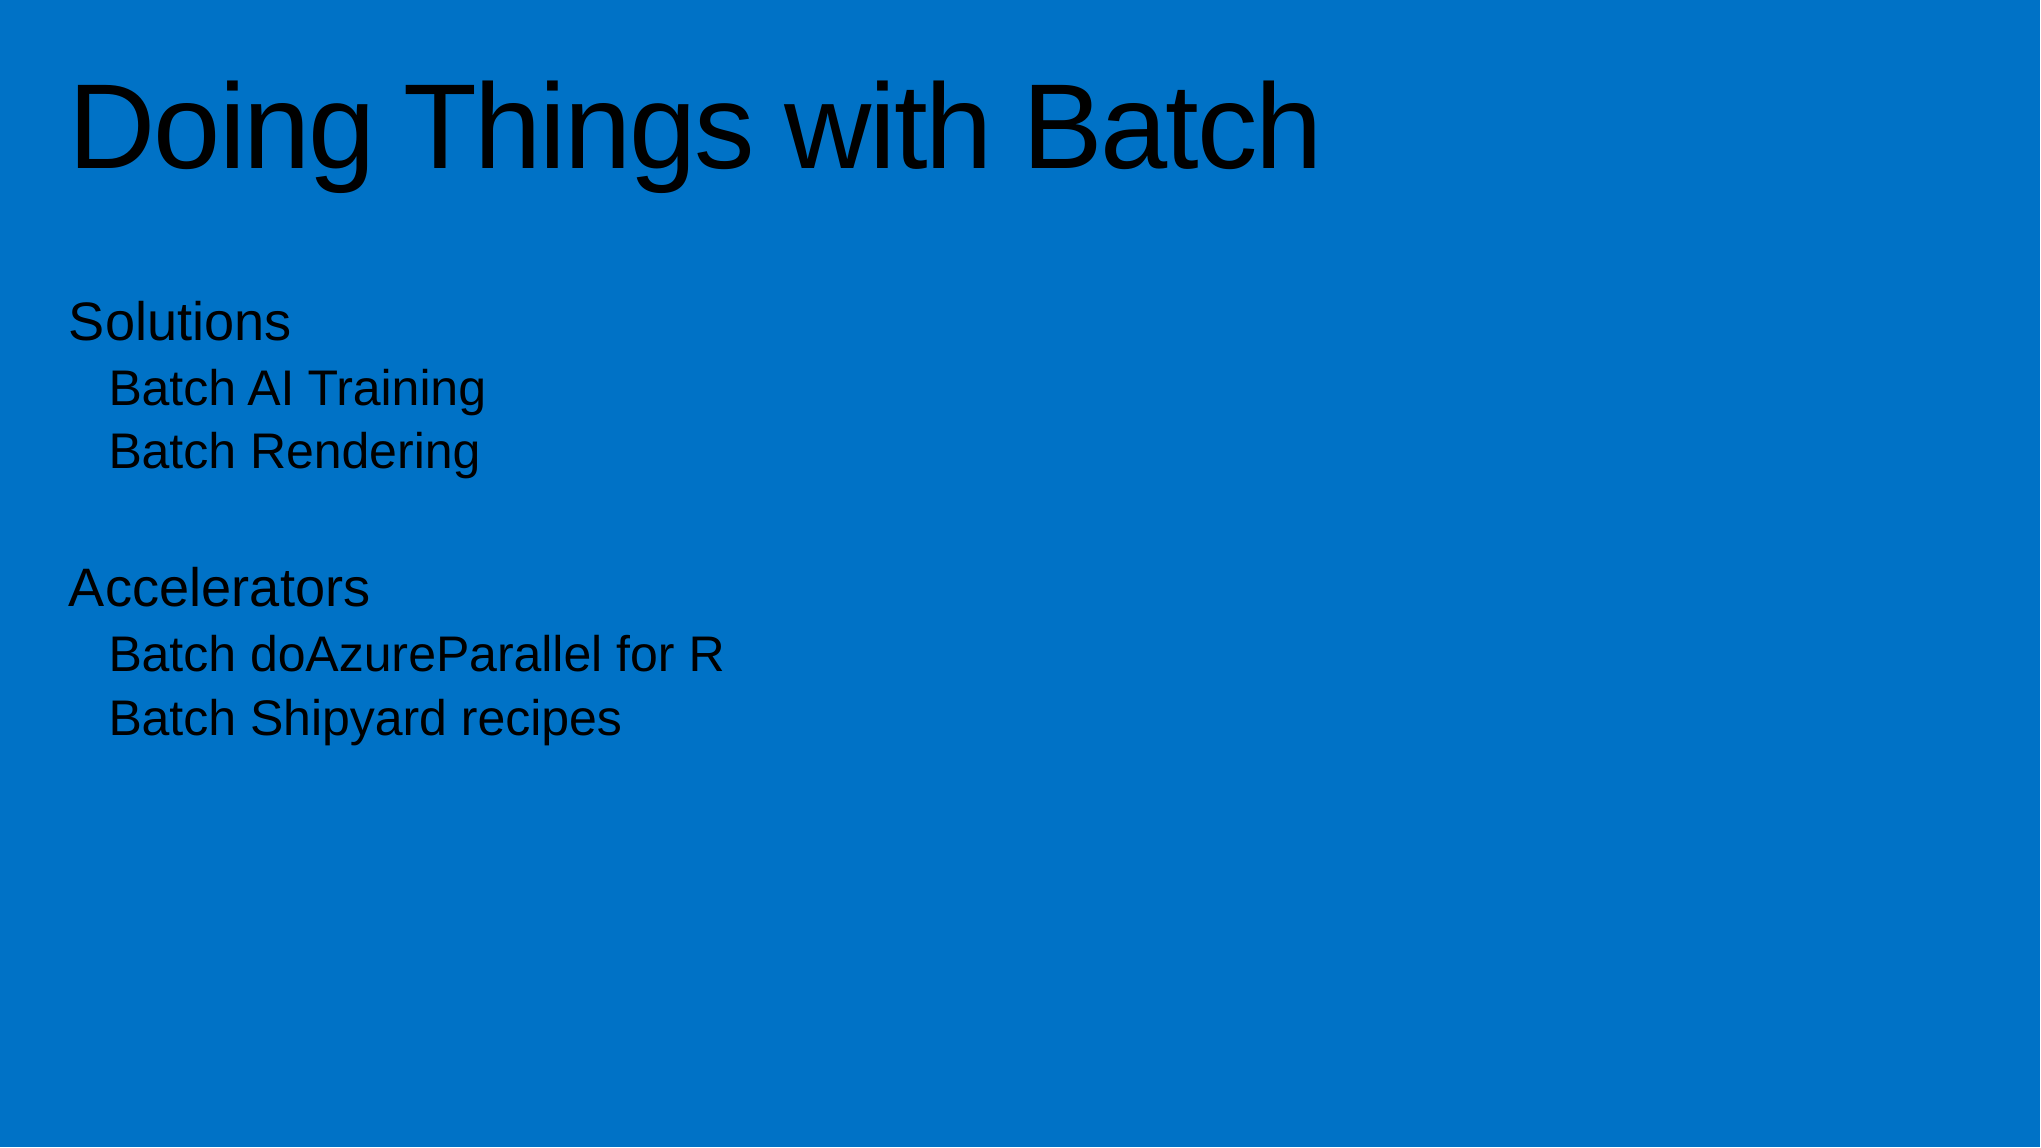

# Doing Things with Batch
Solutions
Batch AI Training
Batch Rendering

Accelerators
Batch doAzureParallel for R
Batch Shipyard recipes